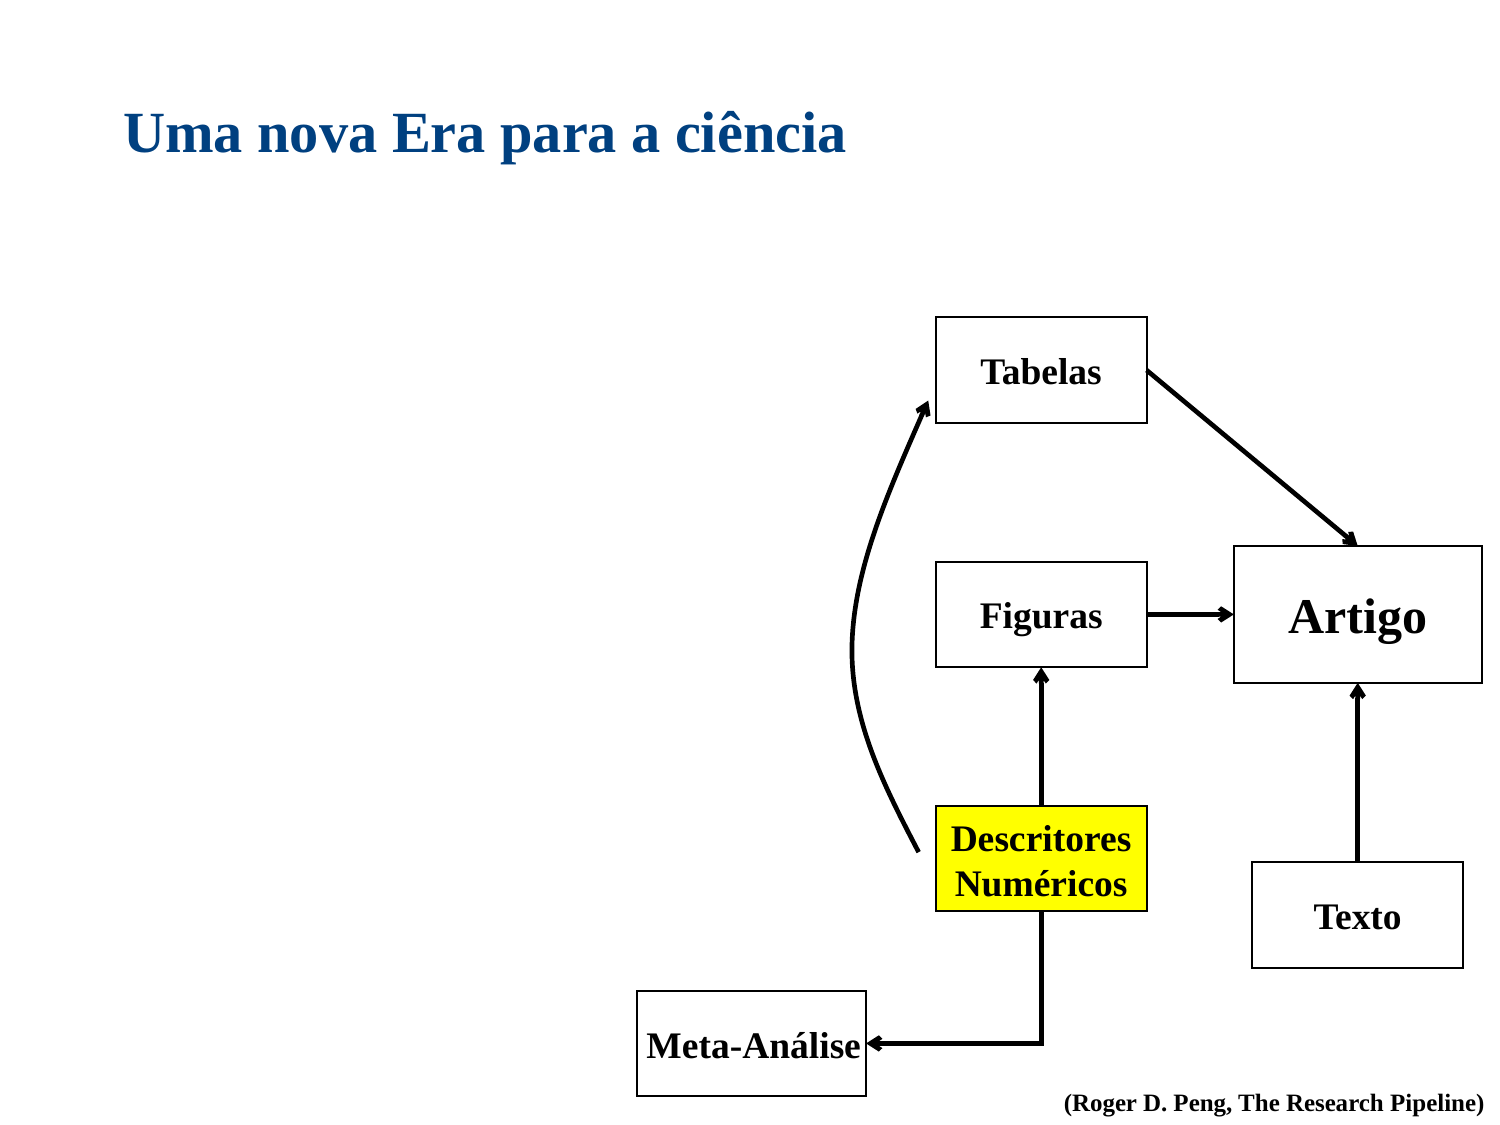

Uma nova Era para a ciência

Tabelas

Artigo

Figuras

Descritores Numéricos

Texto

Meta-Análise
(Roger D. Peng, The Research Pipeline)